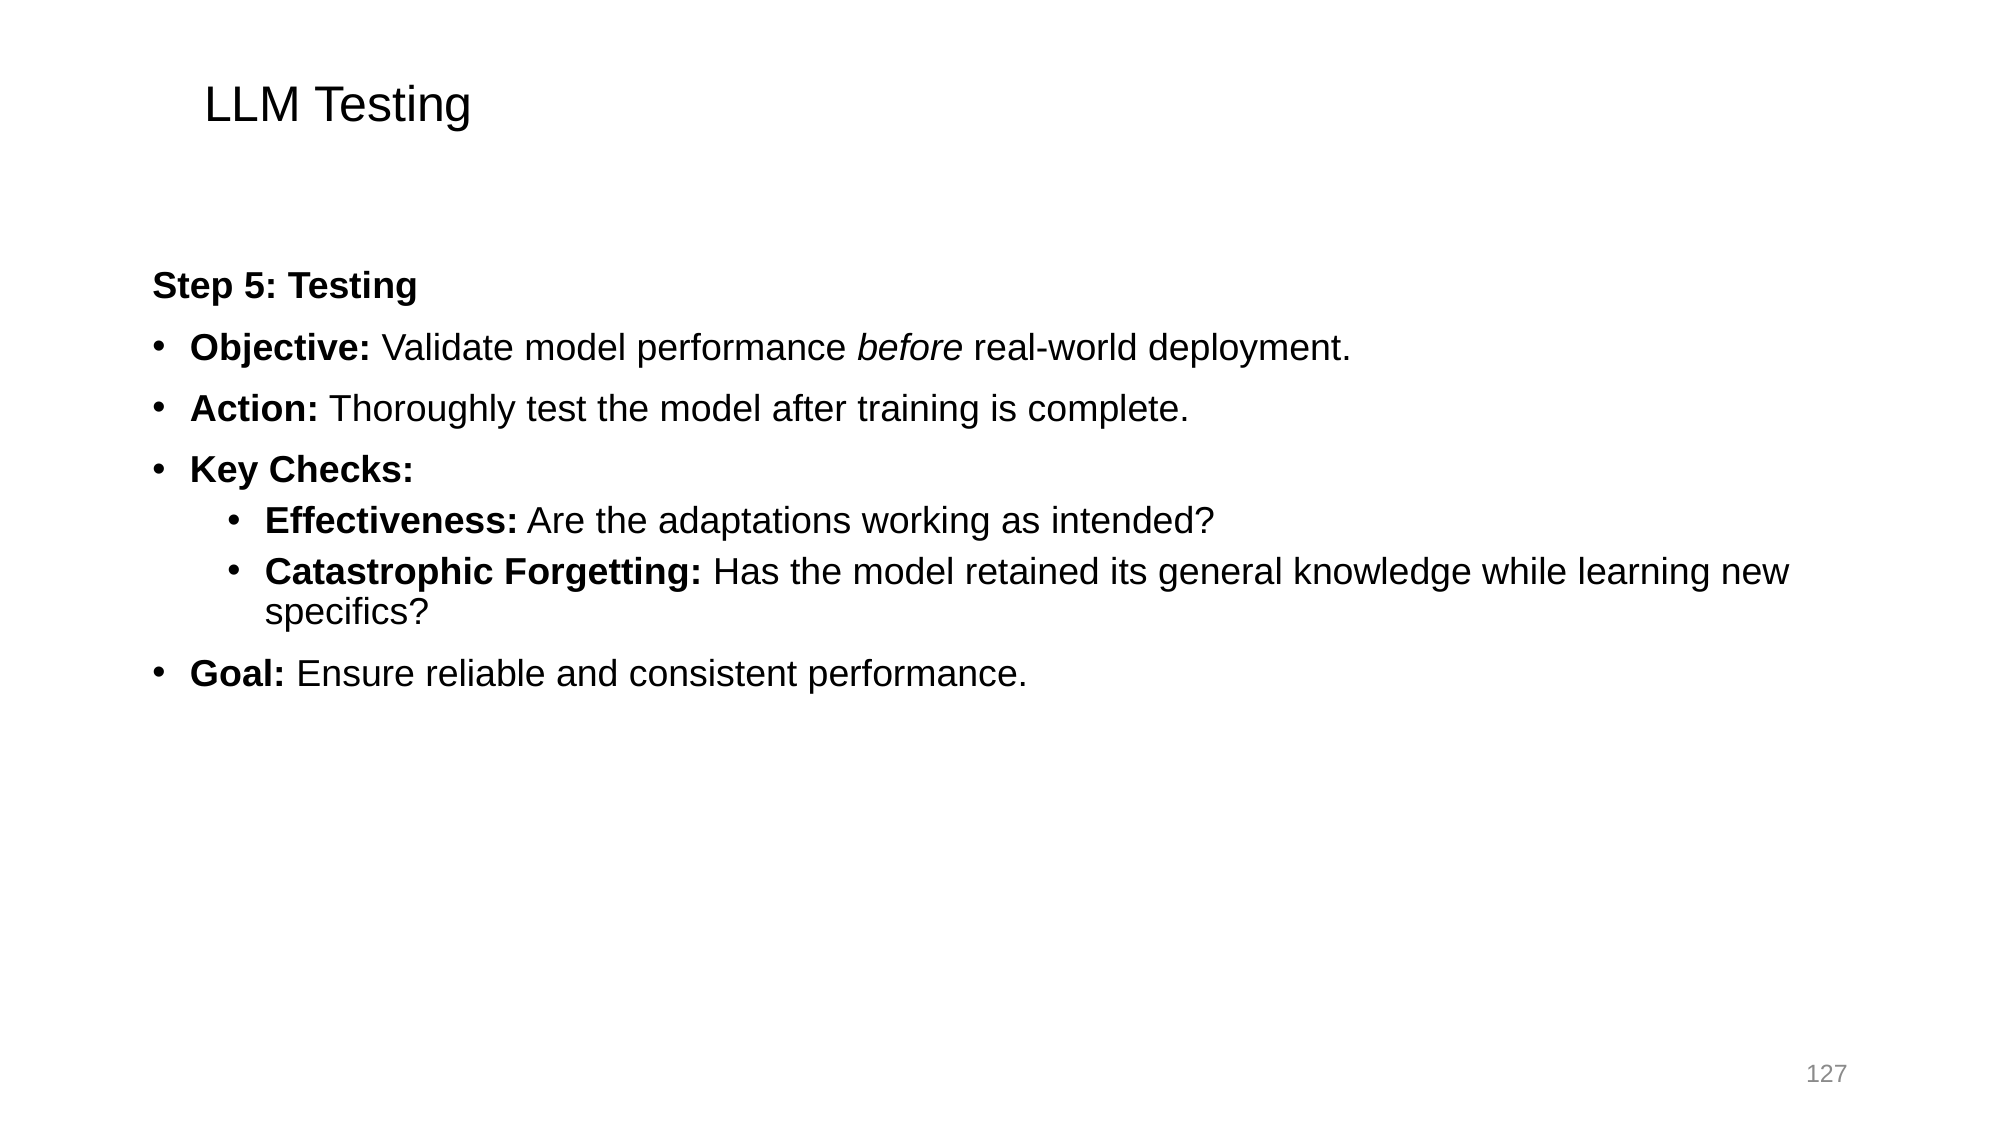

LLM Testing
Step 5: Testing
Objective: Validate model performance before real-world deployment.
Action: Thoroughly test the model after training is complete.
Key Checks:
Effectiveness: Are the adaptations working as intended?
Catastrophic Forgetting: Has the model retained its general knowledge while learning new specifics?
Goal: Ensure reliable and consistent performance.
127